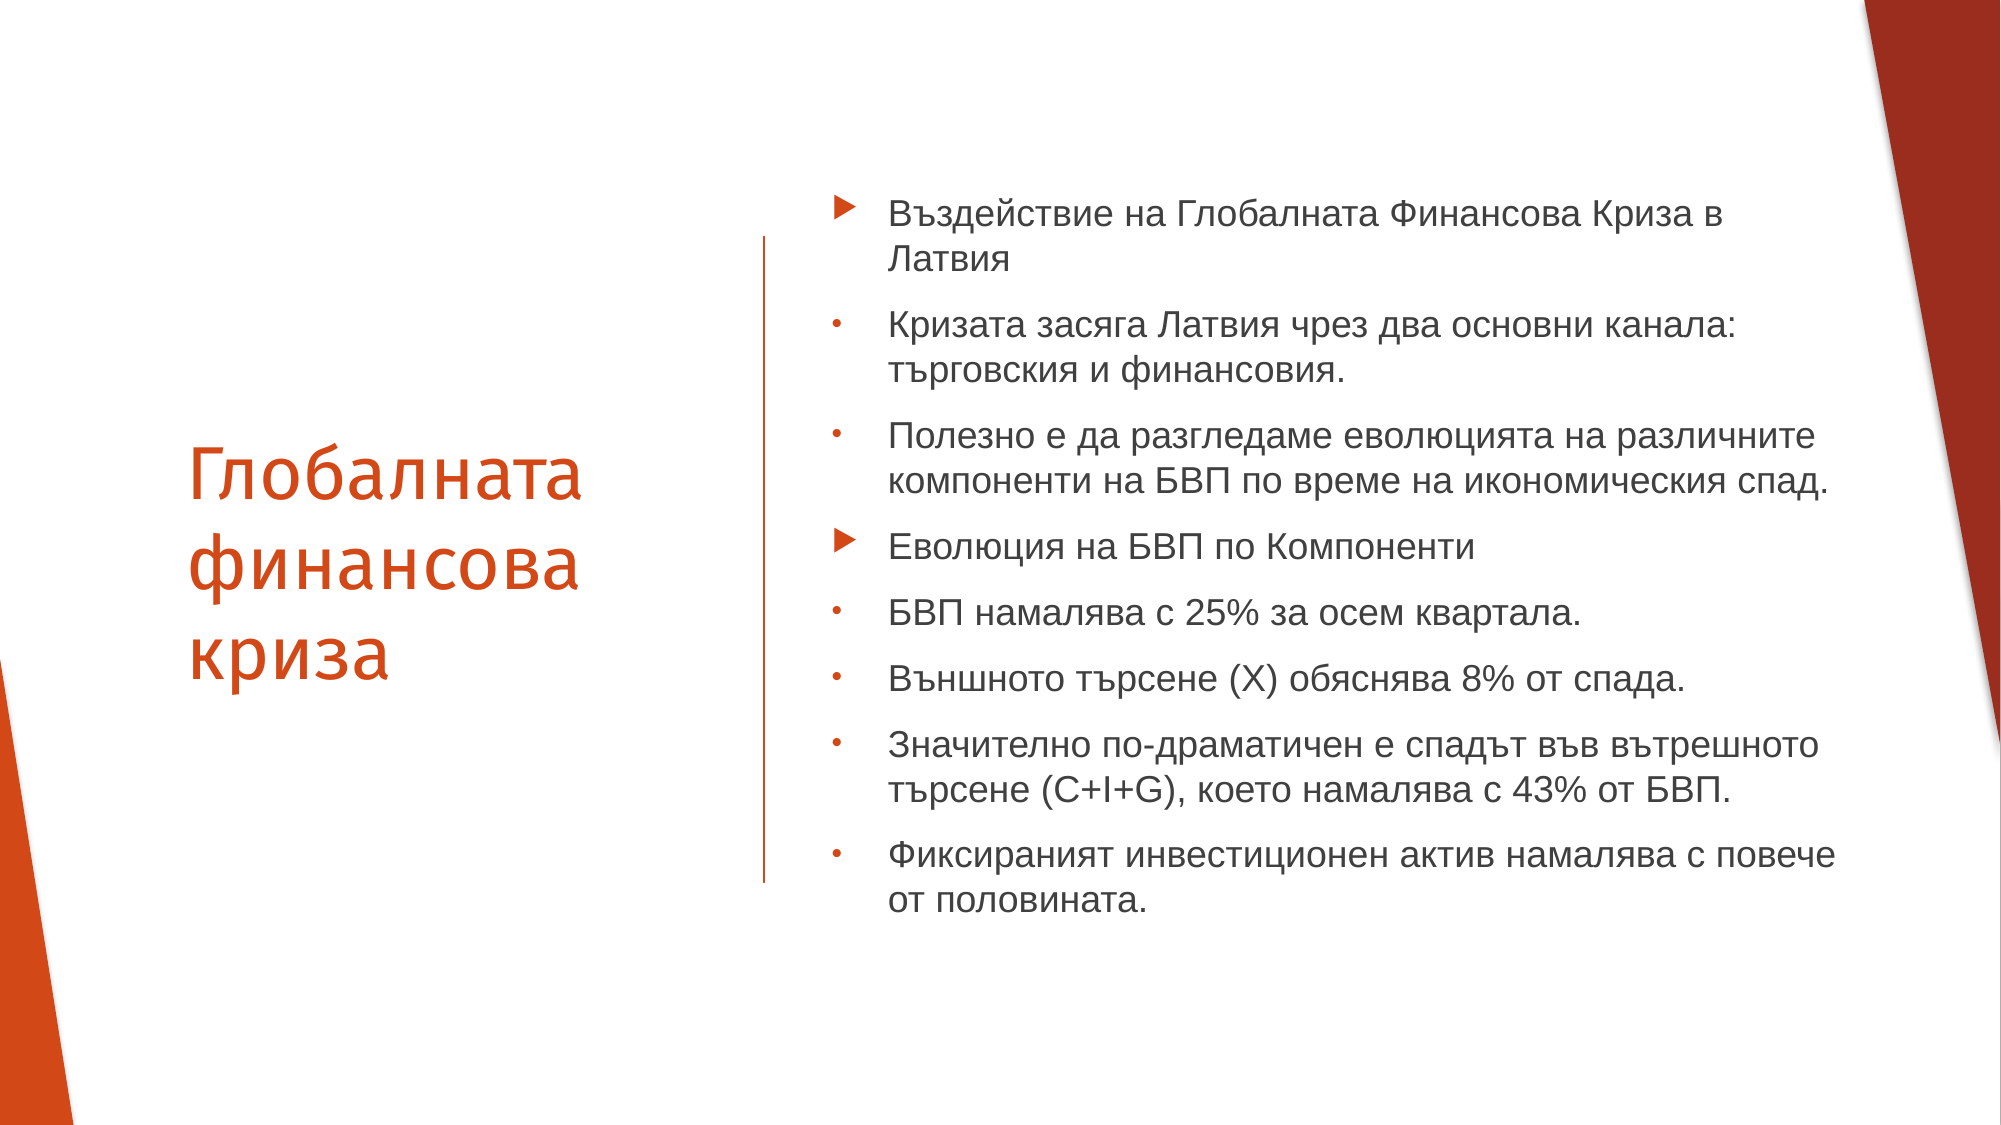

Въздействие на Глобалната Финансова Криза в Латвия
Кризата засяга Латвия чрез два основни канала: търговския и финансовия.
Полезно е да разгледаме еволюцията на различните компоненти на БВП по време на икономическия спад.
Еволюция на БВП по Компоненти
БВП намалява с 25% за осем квартала.
Външното търсене (X) обяснява 8% от спада.
Значително по-драматичен е спадът във вътрешното търсене (C+I+G), което намалява с 43% от БВП.
Фиксираният инвестиционен актив намалява с повече от половината.

# Глобалната финансова криза